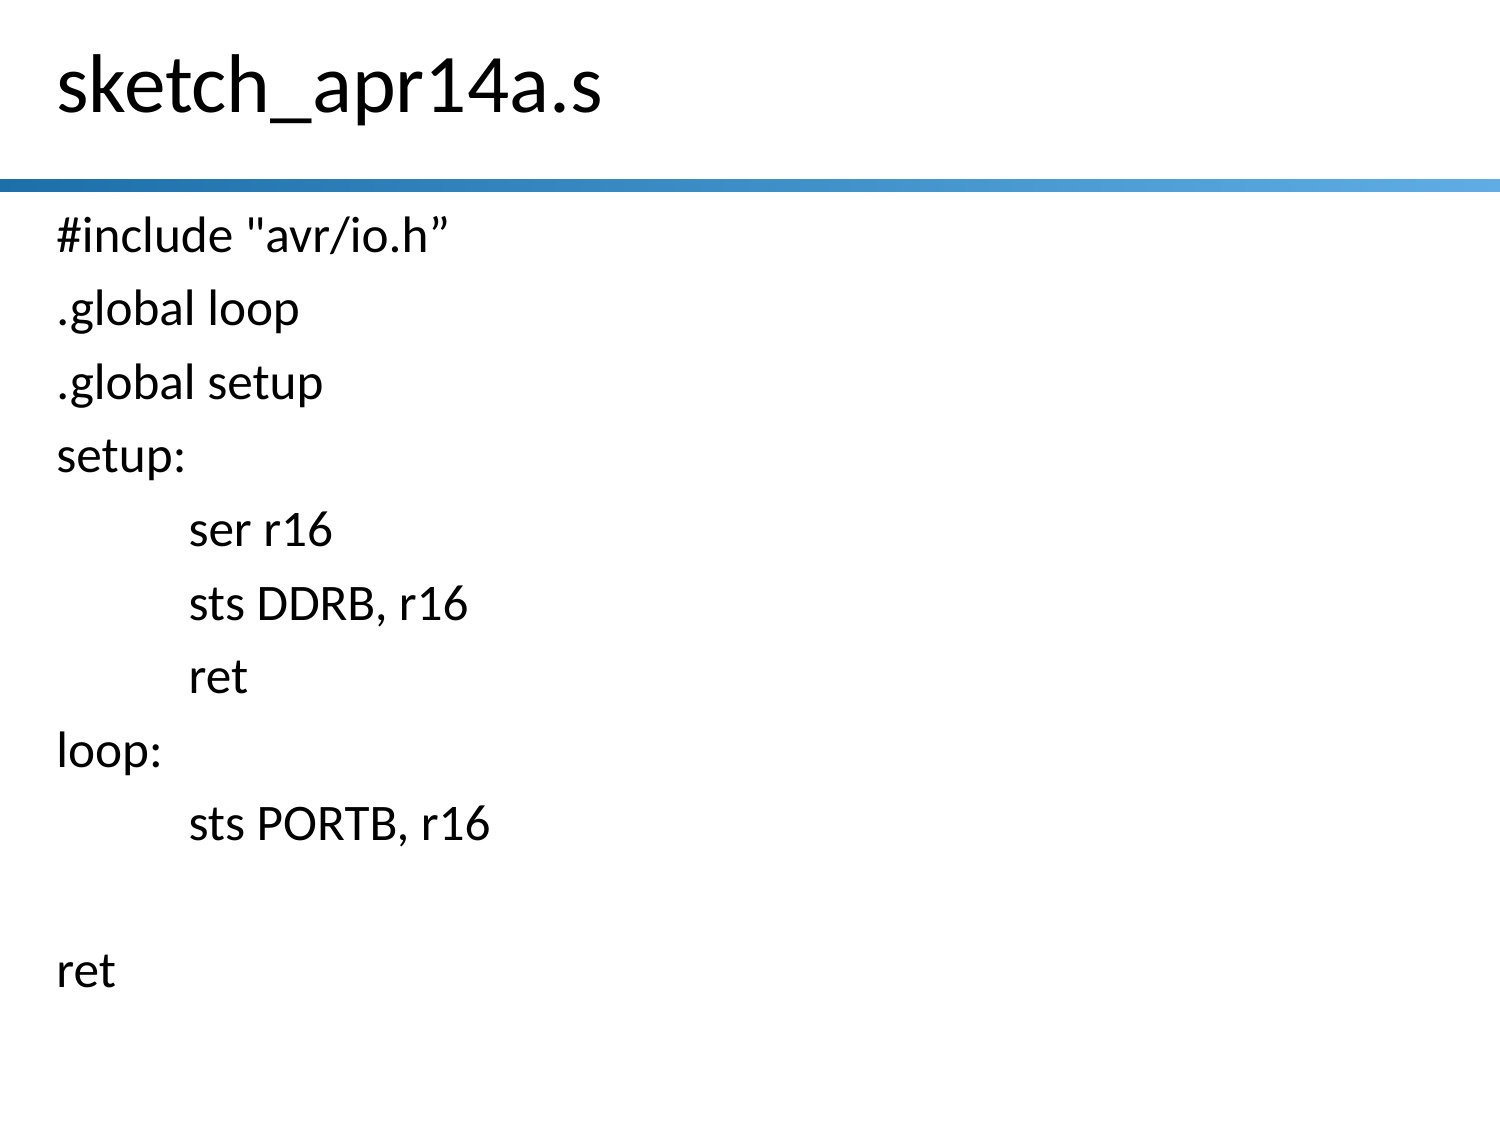

# sketch_apr14a.s
#include "avr/io.h”
.global loop
.global setup
setup:
	ser r16
	sts DDRB, r16
	ret
loop:
	sts PORTB, r16

ret